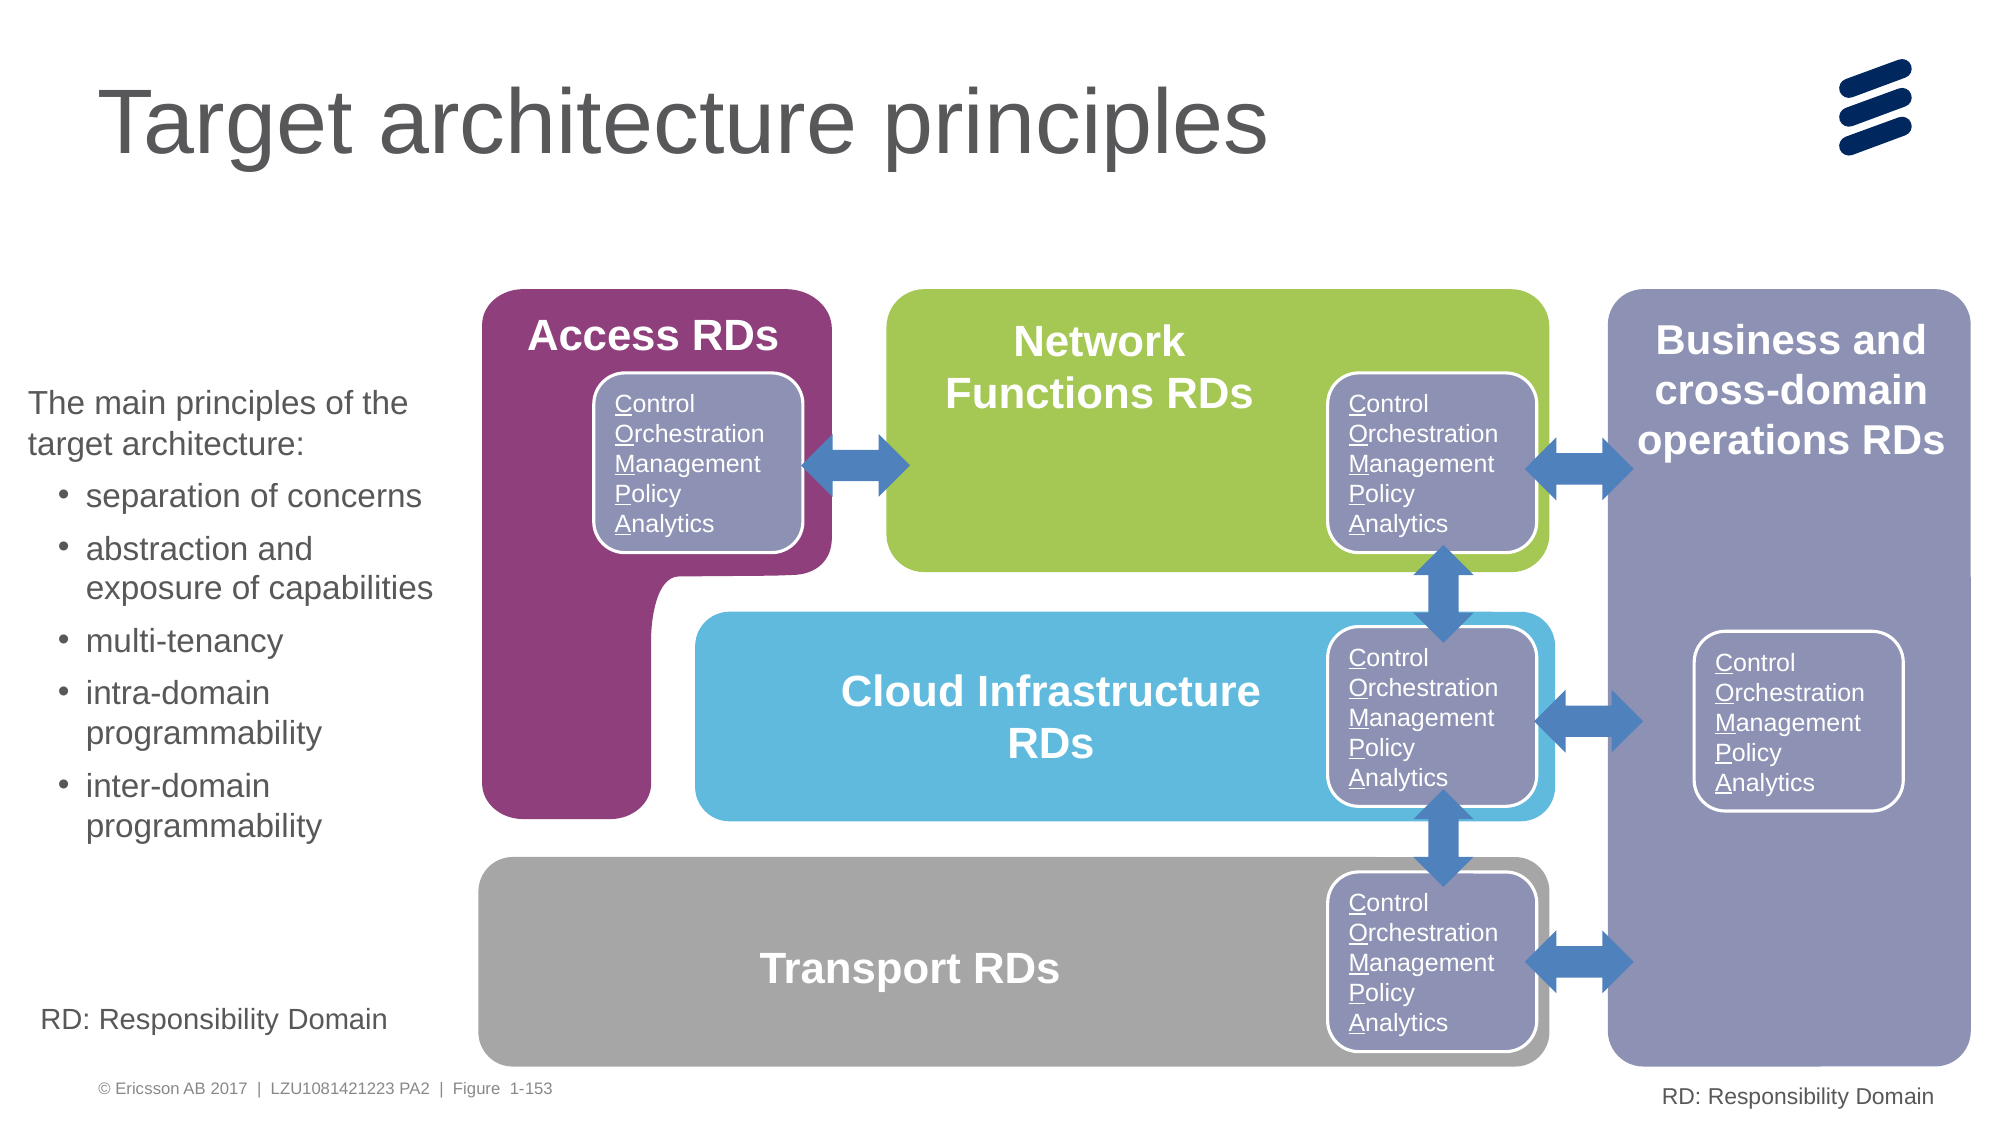

# Target architecture principles

Access RDs
Network Functions RDs
Business and cross-domain operations RDs
Control
Orchestration
Management
Policy
Analytics
Control
Orchestration
Management
Policy
Analytics
The main principles of the target architecture:
separation of concerns
abstraction and exposure of capabilities
multi-tenancy
intra-domain programmability
inter-domain programmability

Control
Orchestration
Management
Policy
Analytics
Control
Orchestration
Management
Policy
Analytics
Cloud Infrastructure RDs

Control
Orchestration
Management
Policy
Analytics

Transport RDs
RD: Responsibility Domain
RD: Responsibility Domain